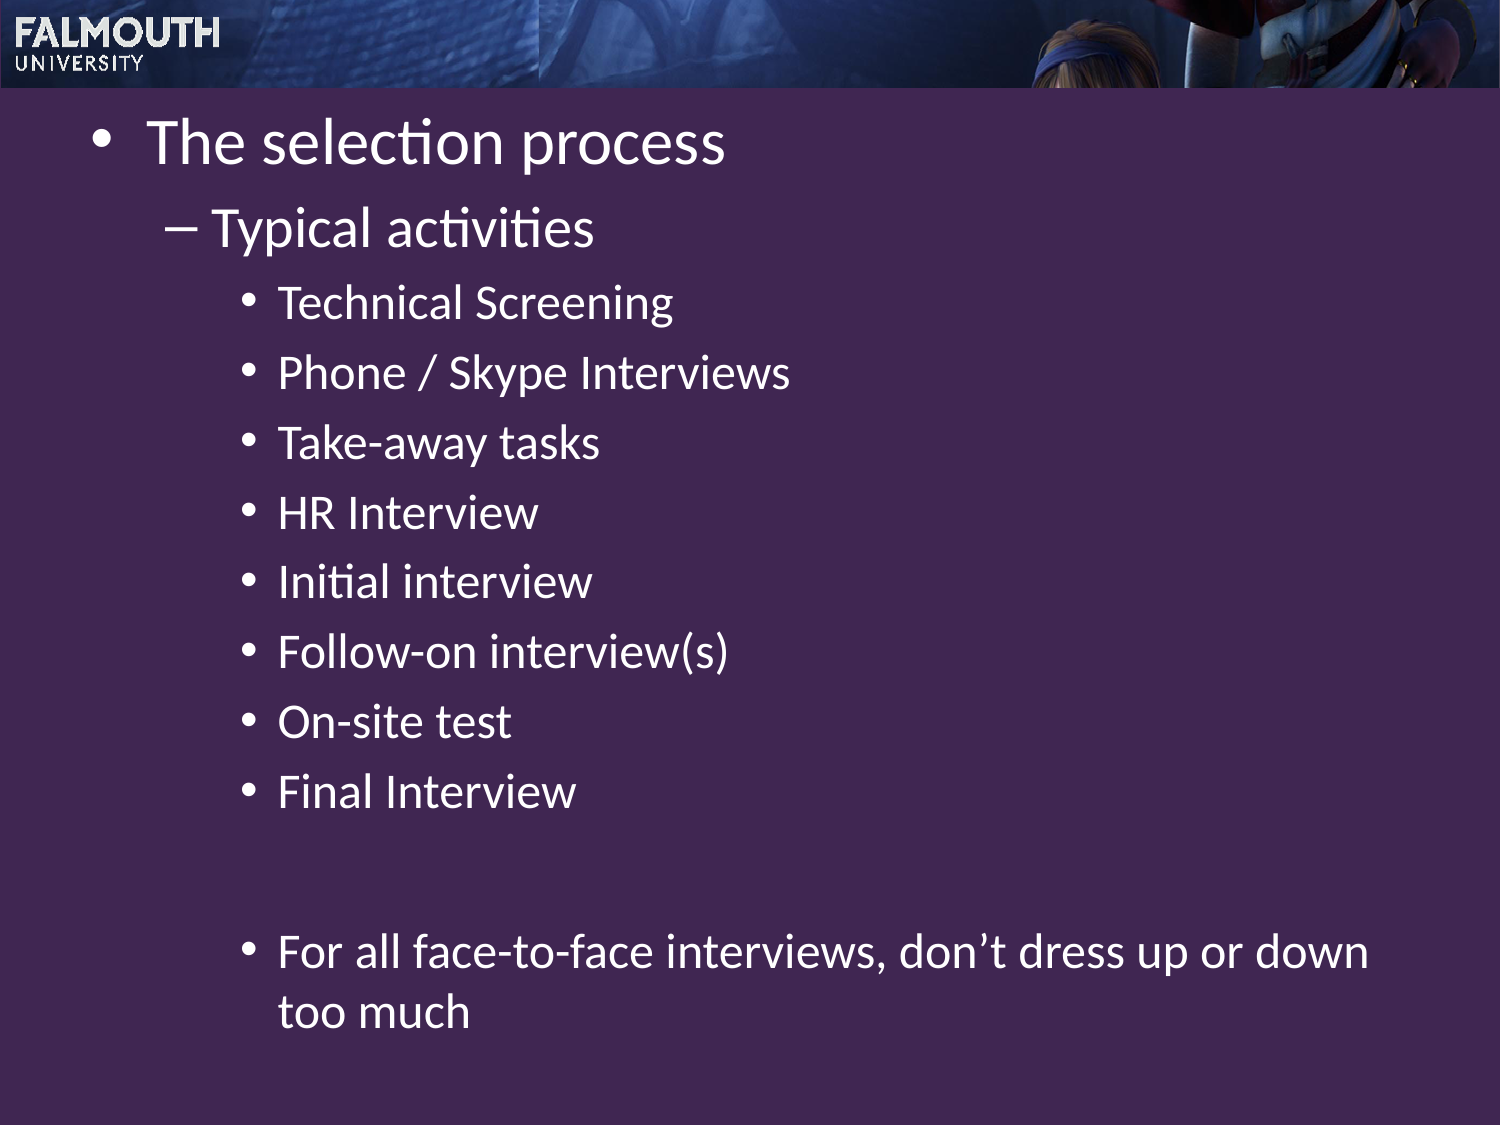

The selection process
Typical activities
Technical Screening
Phone / Skype Interviews
Take-away tasks
HR Interview
Initial interview
Follow-on interview(s)
On-site test
Final Interview

For all face-to-face interviews, don’t dress up or down too much